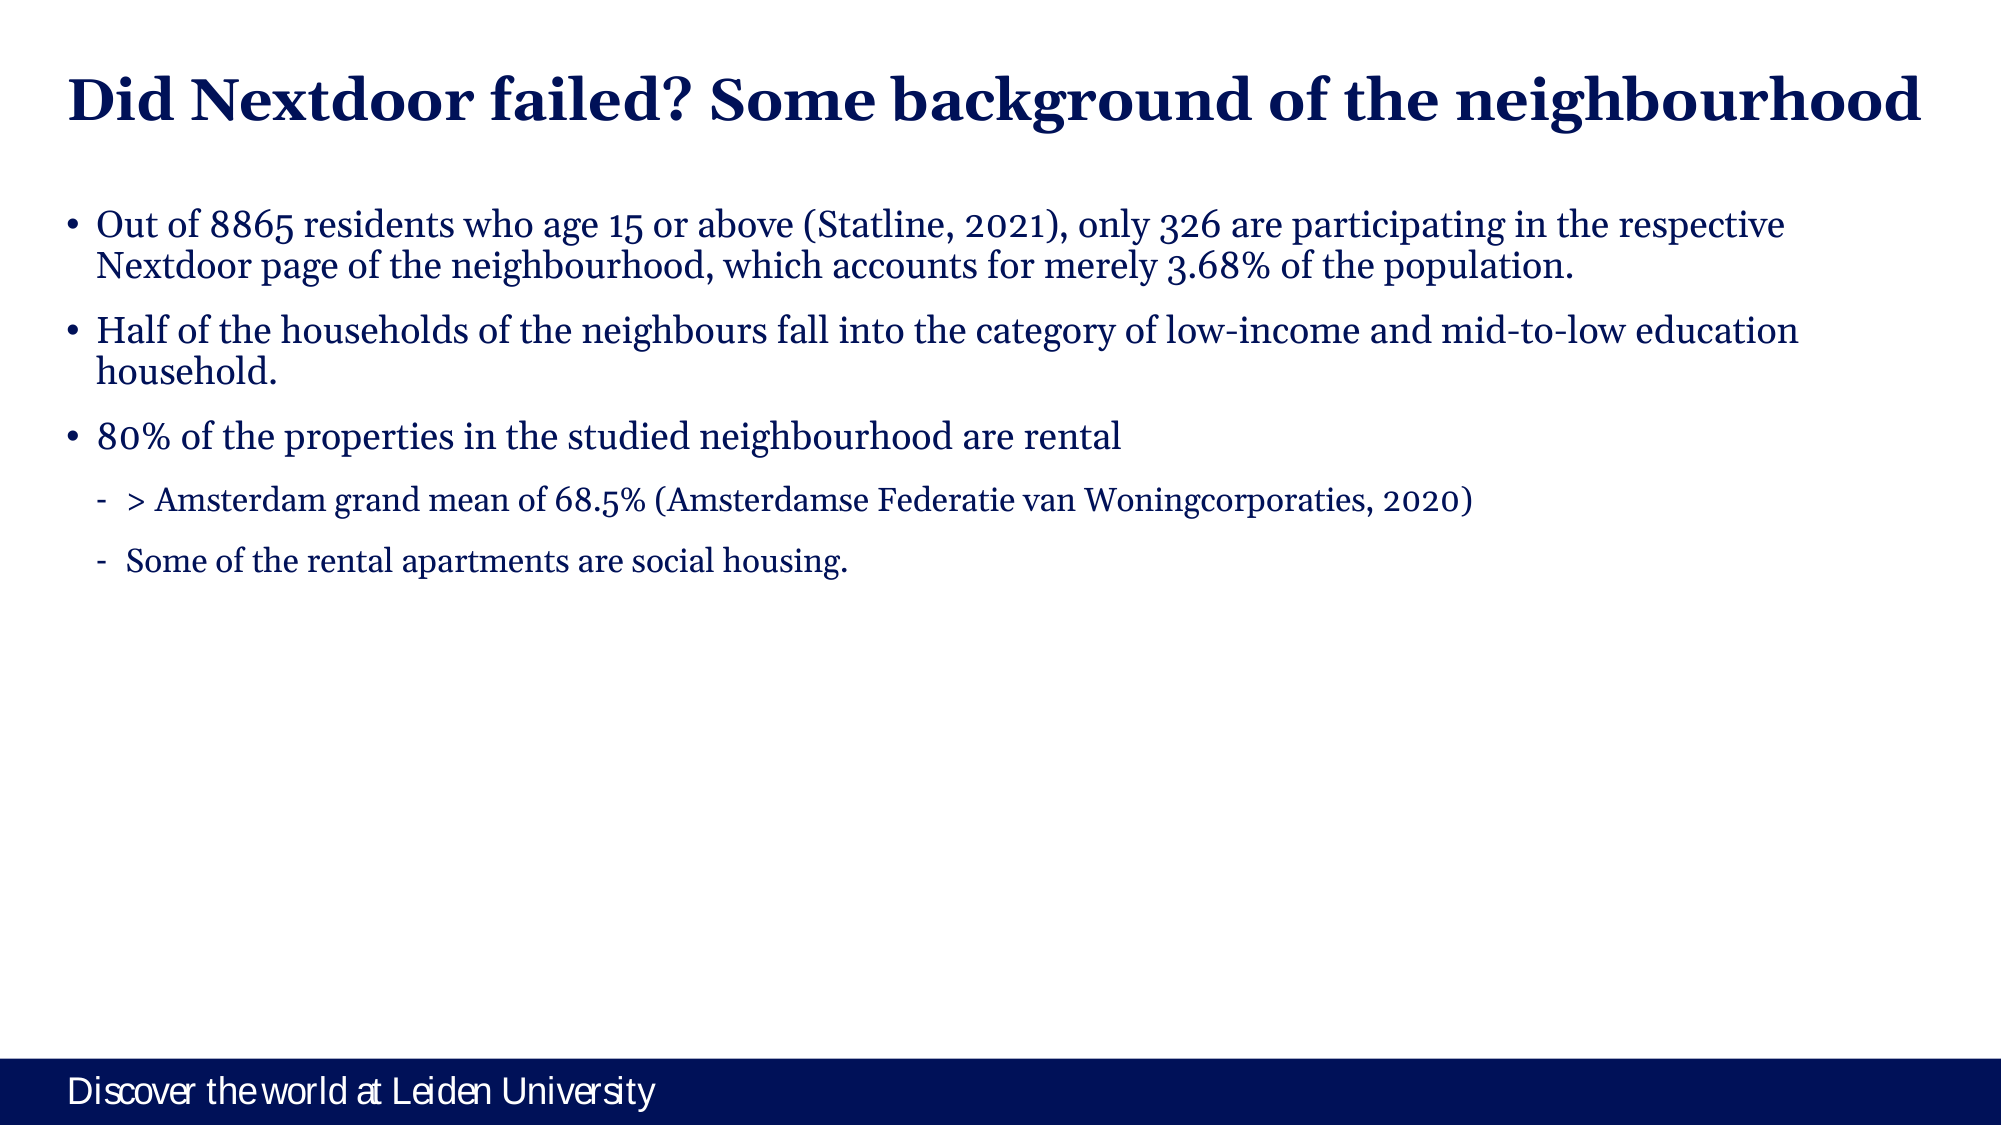

# Did Nextdoor failed? Some background of the neighbourhood
Out of 8865 residents who age 15 or above (Statline, 2021), only 326 are participating in the respective Nextdoor page of the neighbourhood, which accounts for merely 3.68% of the population.
Half of the households of the neighbours fall into the category of low-income and mid-to-low education household.
80% of the properties in the studied neighbourhood are rental
> Amsterdam grand mean of 68.5% (Amsterdamse Federatie van Woningcorporaties, 2020)
Some of the rental apartments are social housing.